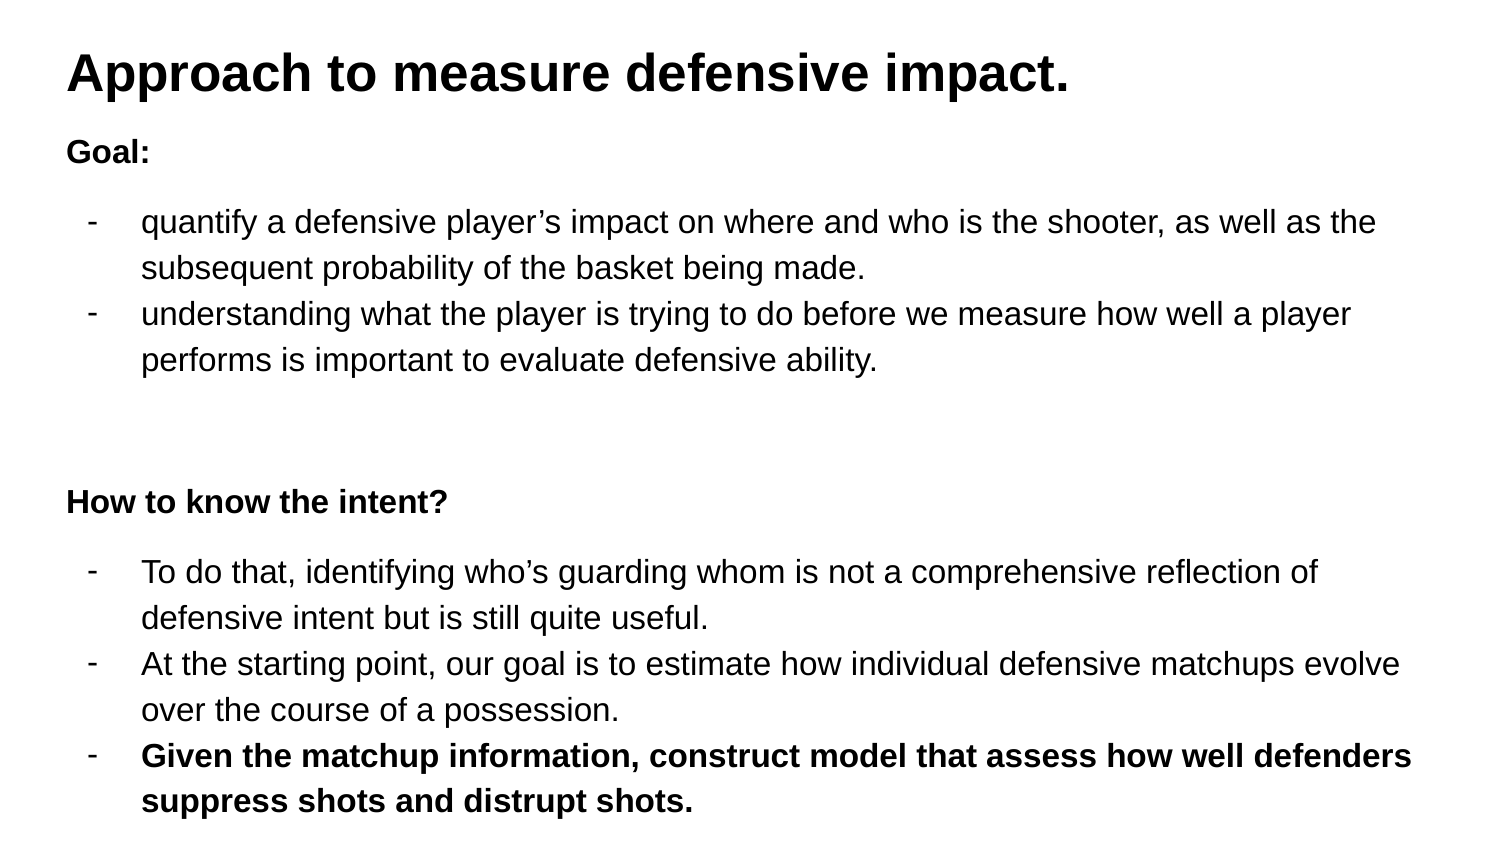

# Approach to measure defensive impact.
Goal:
quantify a defensive player’s impact on where and who is the shooter, as well as the subsequent probability of the basket being made.
understanding what the player is trying to do before we measure how well a player performs is important to evaluate defensive ability.

How to know the intent?
To do that, identifying who’s guarding whom is not a comprehensive reflection of defensive intent but is still quite useful.
At the starting point, our goal is to estimate how individual defensive matchups evolve over the course of a possession.
Given the matchup information, construct model that assess how well defenders suppress shots and distrupt shots.